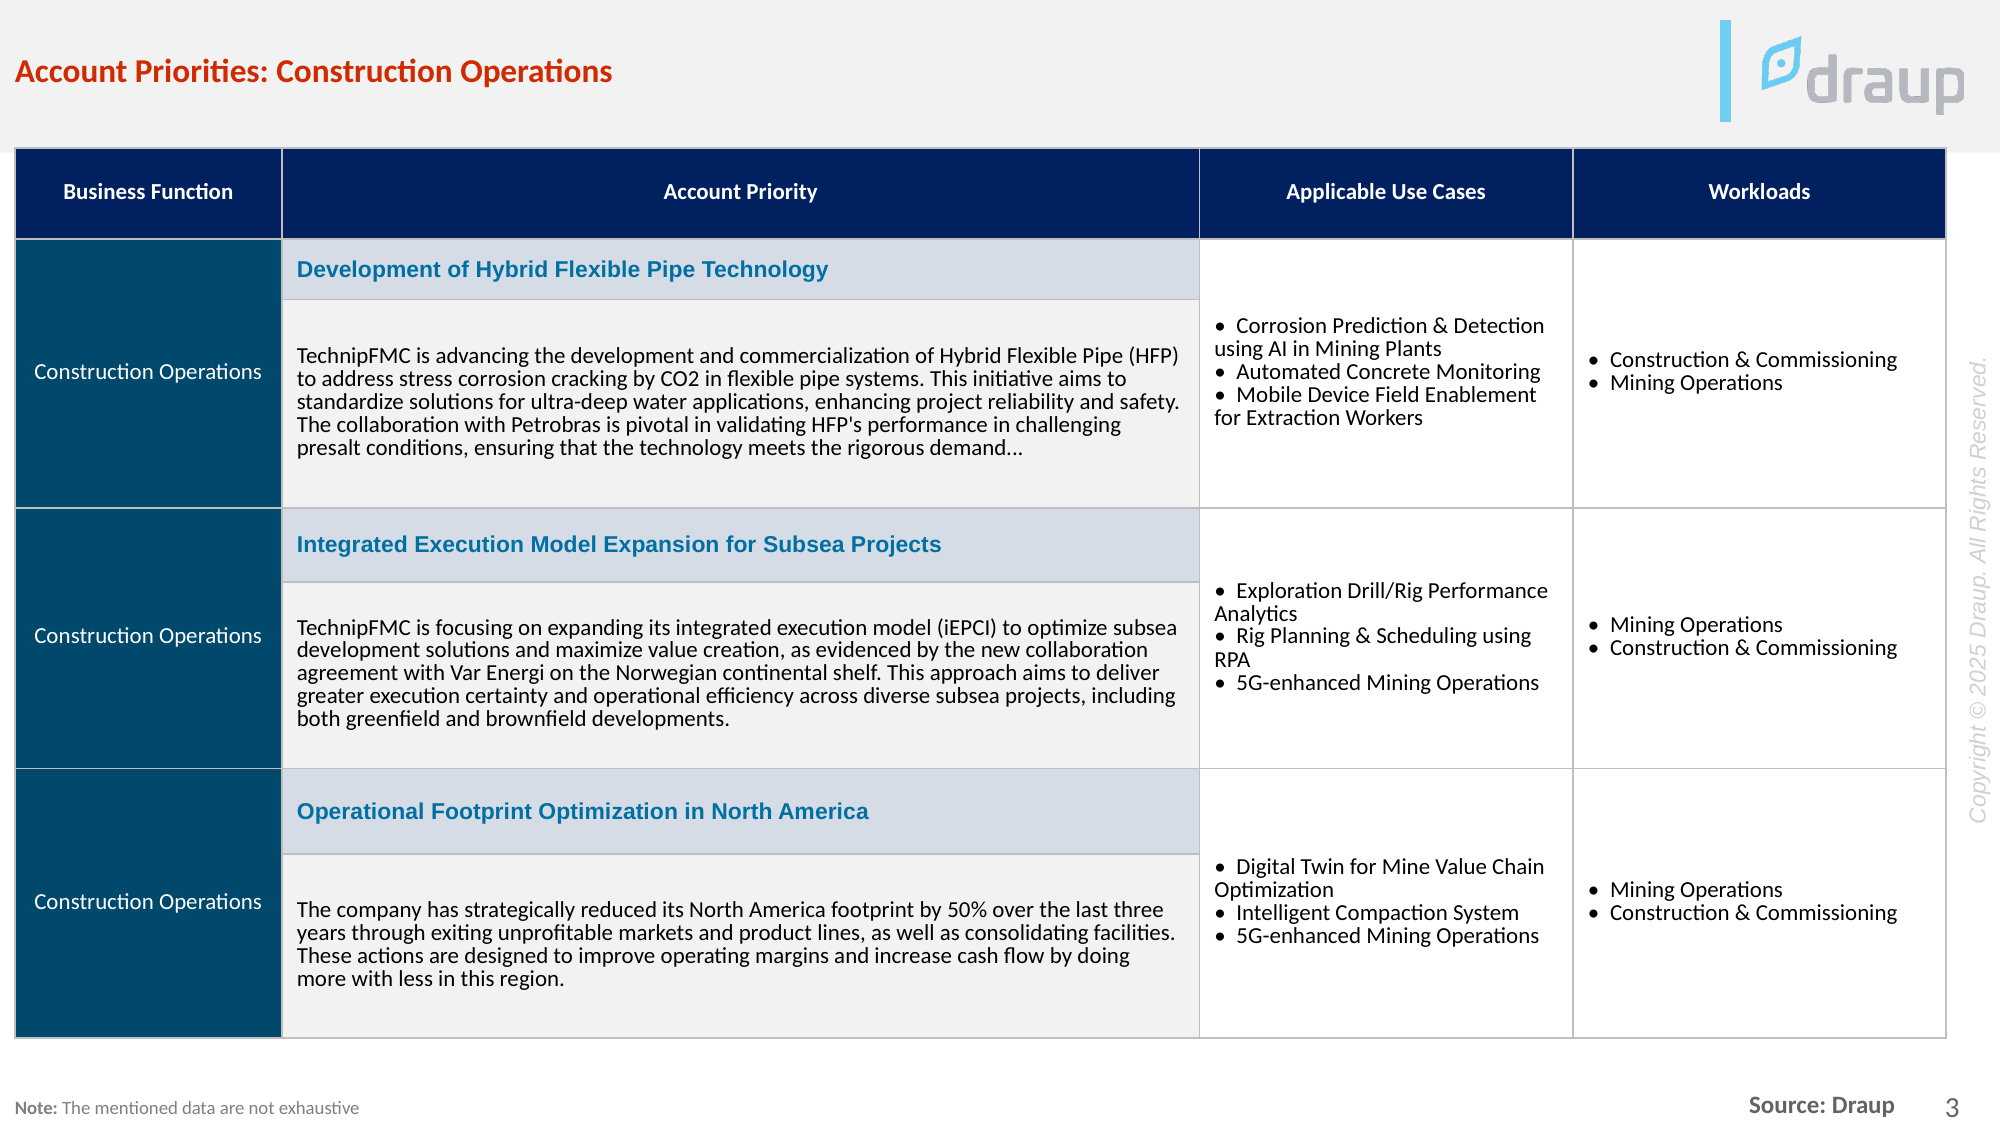

Account Priorities: Construction Operations
| Business Function | Account Priority | Applicable Use Cases | Workloads |
| --- | --- | --- | --- |
| Construction Operations | Development of Hybrid Flexible Pipe Technology | • Corrosion Prediction & Detection using AI in Mining Plants • Automated Concrete Monitoring • Mobile Device Field Enablement for Extraction Workers | • Construction & Commissioning • Mining Operations |
|  | TechnipFMC is advancing the development and commercialization of Hybrid Flexible Pipe (HFP) to address stress corrosion cracking by CO2 in flexible pipe systems. This initiative aims to standardize solutions for ultra-deep water applications, enhancing project reliability and safety. The collaboration with Petrobras is pivotal in validating HFP's performance in challenging presalt conditions, ensuring that the technology meets the rigorous demand... |  |  |
| Construction Operations | Integrated Execution Model Expansion for Subsea Projects | • Exploration Drill/Rig Performance Analytics • Rig Planning & Scheduling using RPA • 5G-enhanced Mining Operations | • Mining Operations • Construction & Commissioning |
|  | TechnipFMC is focusing on expanding its integrated execution model (iEPCI) to optimize subsea development solutions and maximize value creation, as evidenced by the new collaboration agreement with Var Energi on the Norwegian continental shelf. This approach aims to deliver greater execution certainty and operational efficiency across diverse subsea projects, including both greenfield and brownfield developments. |  |  |
| Construction Operations | Operational Footprint Optimization in North America | • Digital Twin for Mine Value Chain Optimization • Intelligent Compaction System • 5G-enhanced Mining Operations | • Mining Operations • Construction & Commissioning |
|  | The company has strategically reduced its North America footprint by 50% over the last three years through exiting unprofitable markets and product lines, as well as consolidating facilities. These actions are designed to improve operating margins and increase cash flow by doing more with less in this region. |  |  |
Note: The mentioned data are not exhaustive